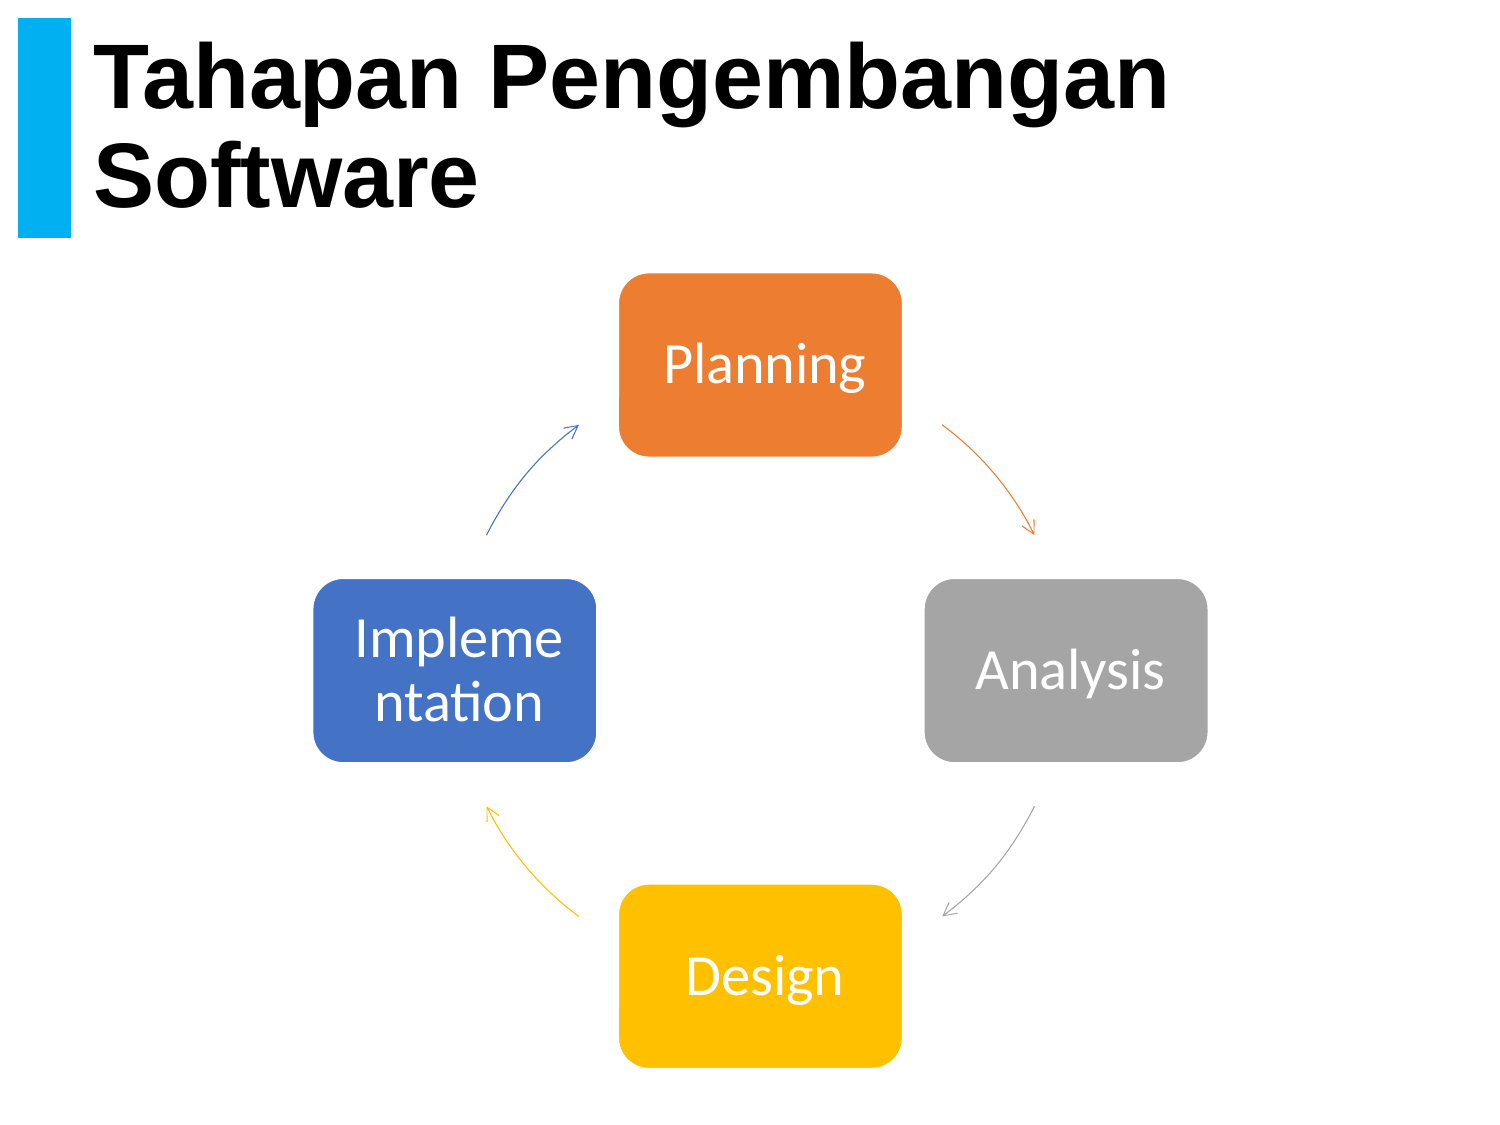

# Tahapan Pengembangan Software
Planning
Analysis
Design
Implementation